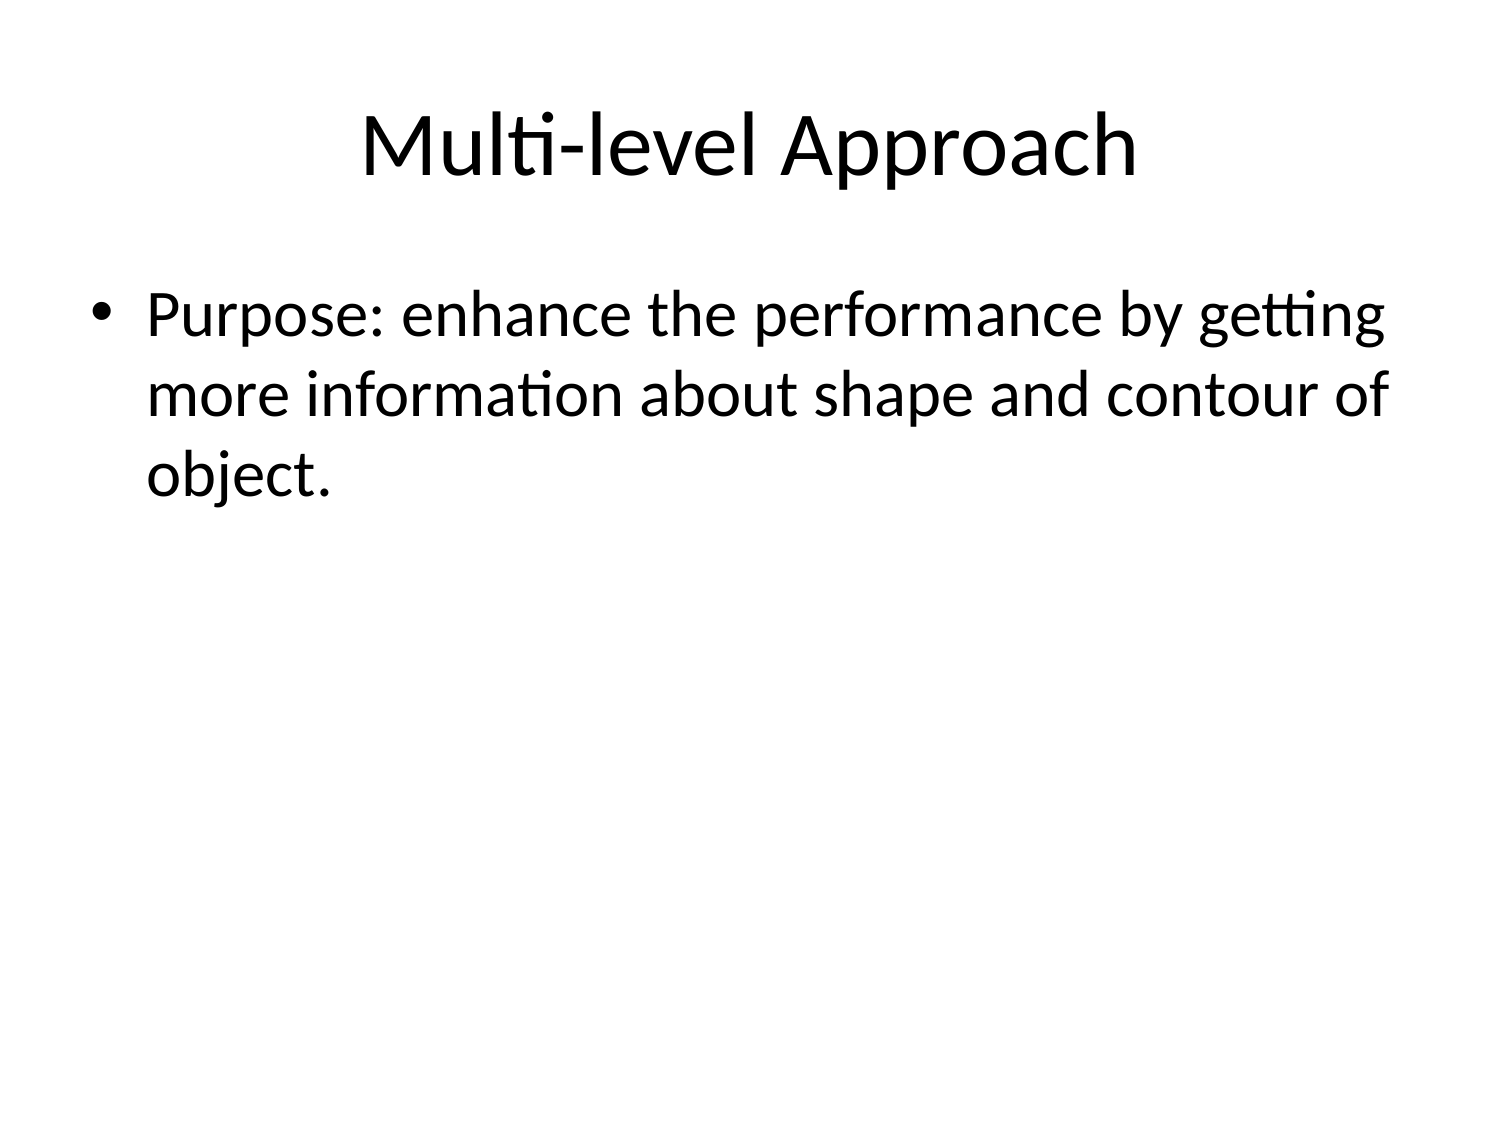

# Multi-level Approach
Purpose: enhance the performance by getting more information about shape and contour of object.